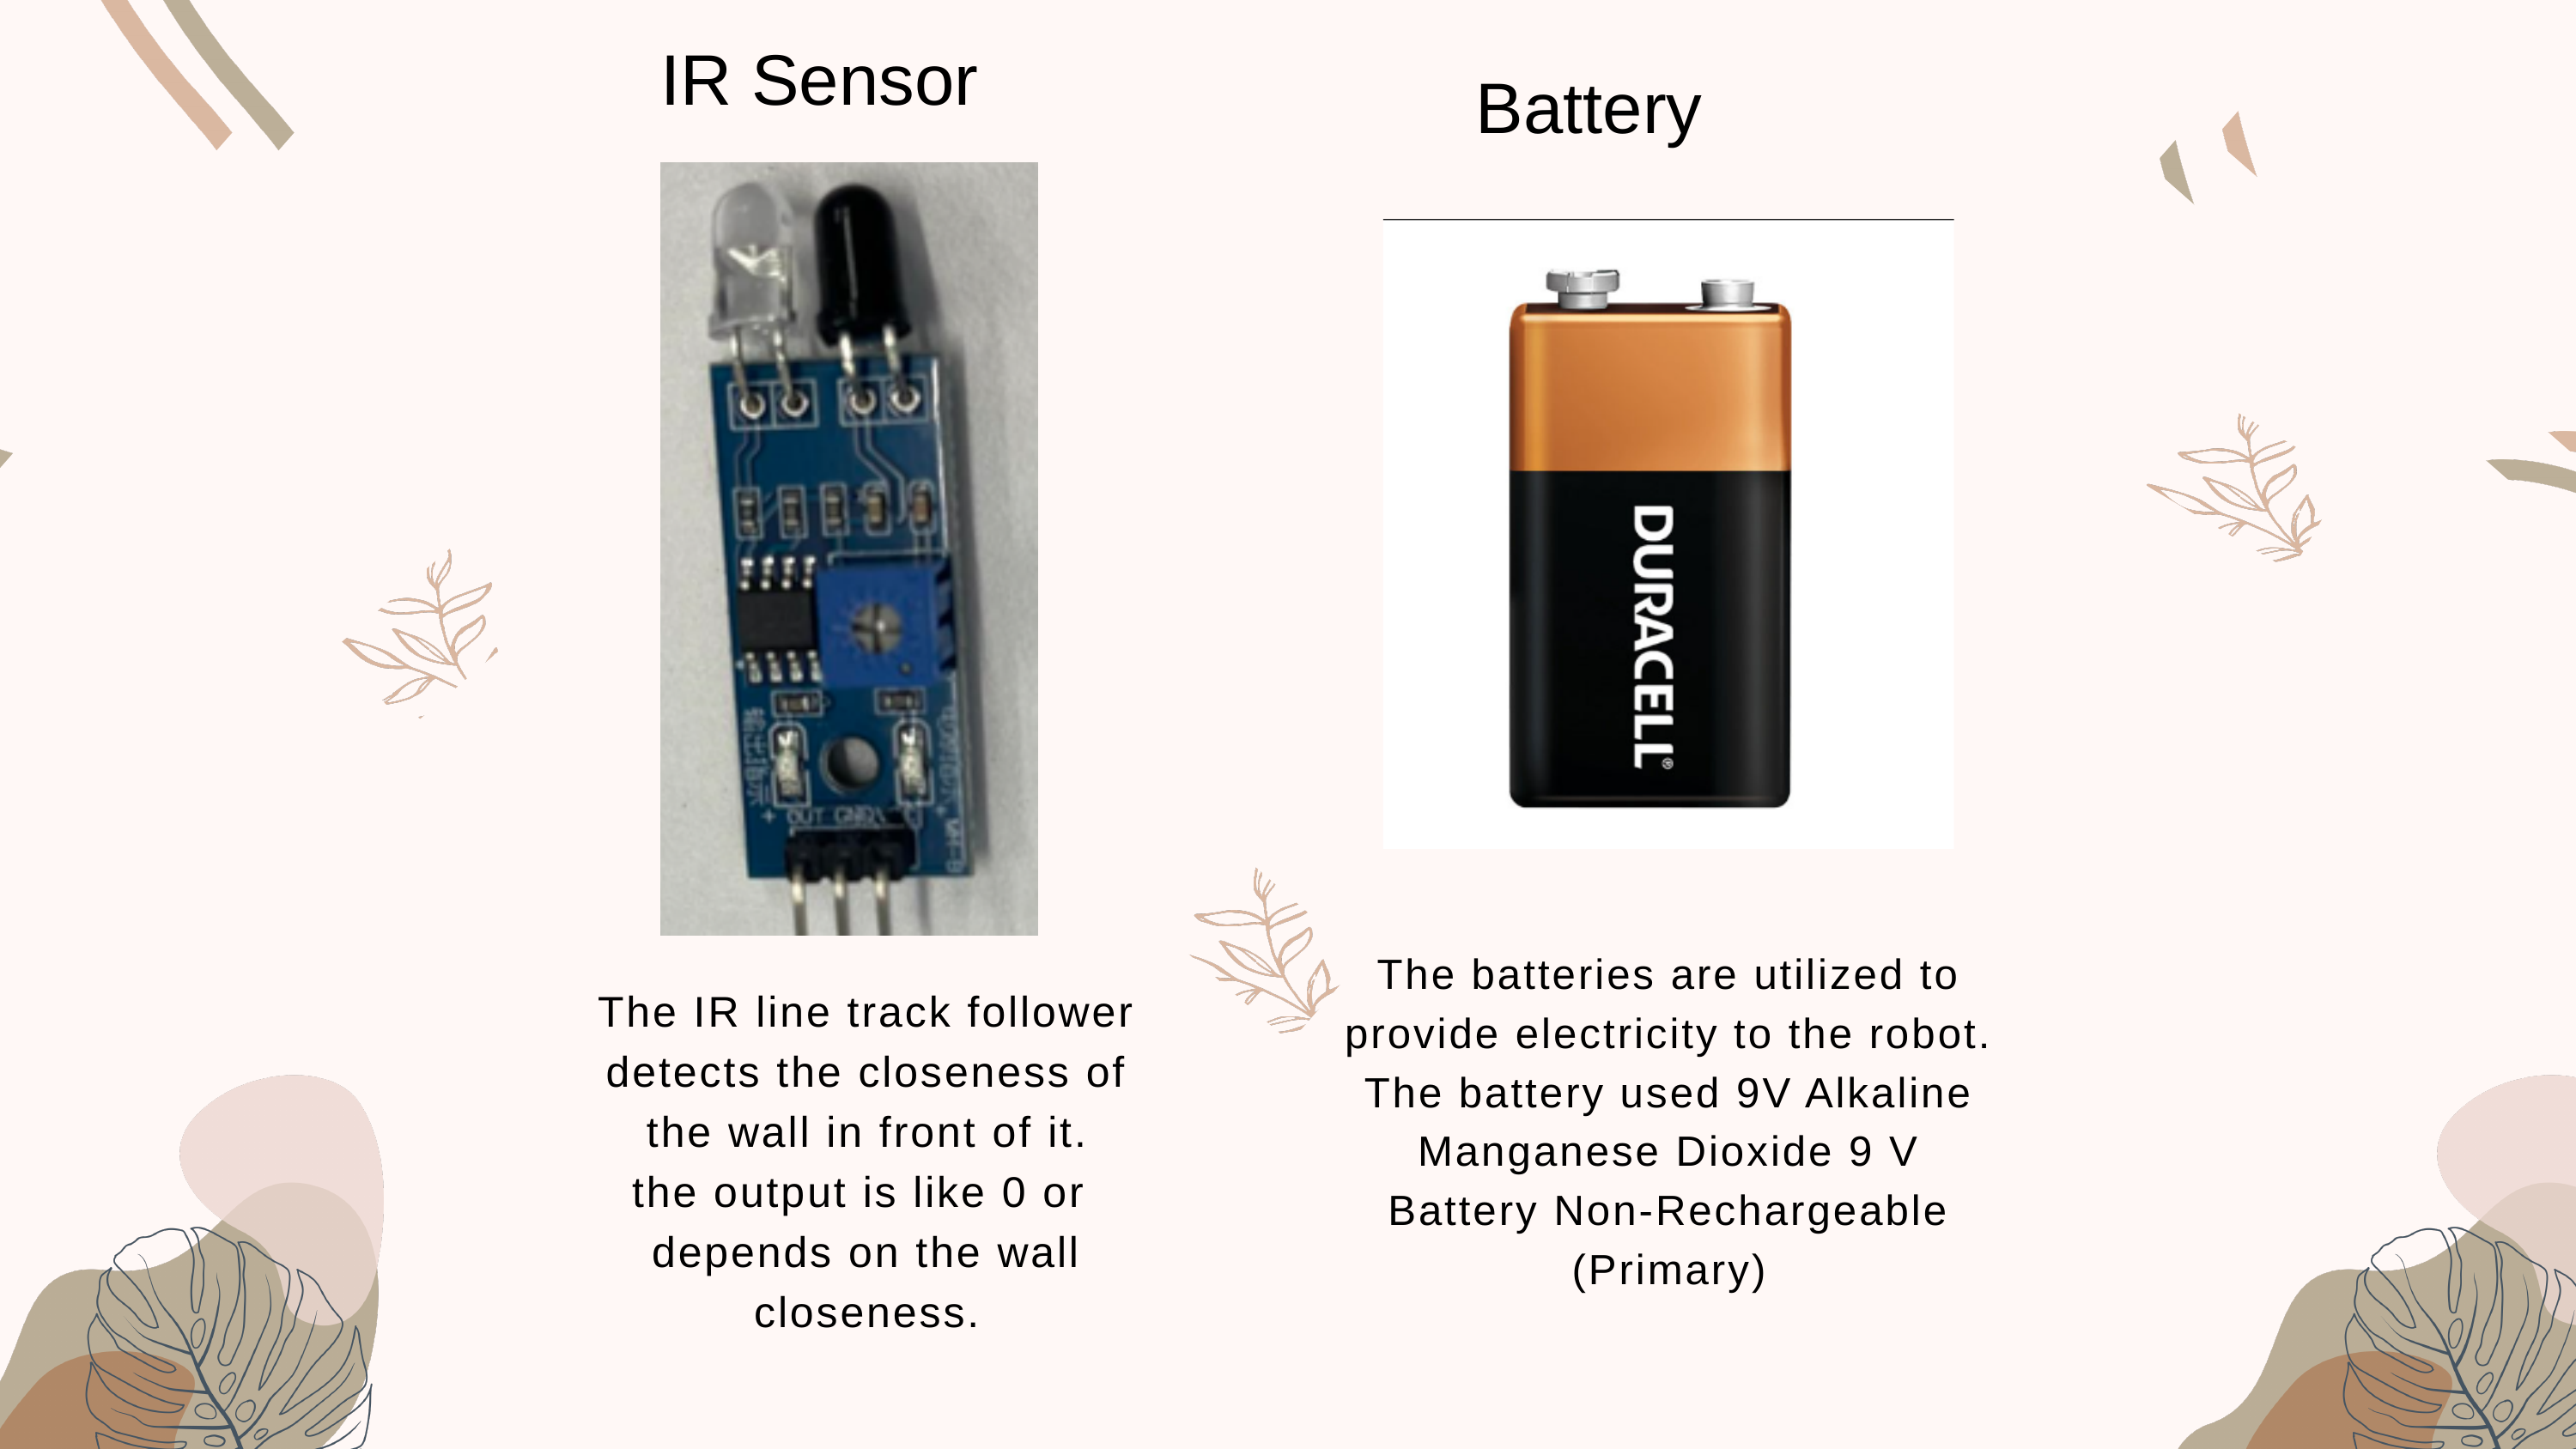

IR Sensor
Battery

The batteries are utilized to provide electricity to the robot. The battery used 9V Alkaline Manganese Dioxide 9 V Battery Non-Rechargeable (Primary)
The IR line track follower detects the closeness of the wall in front of it.
the output is like 0 or  depends on the wall closeness.